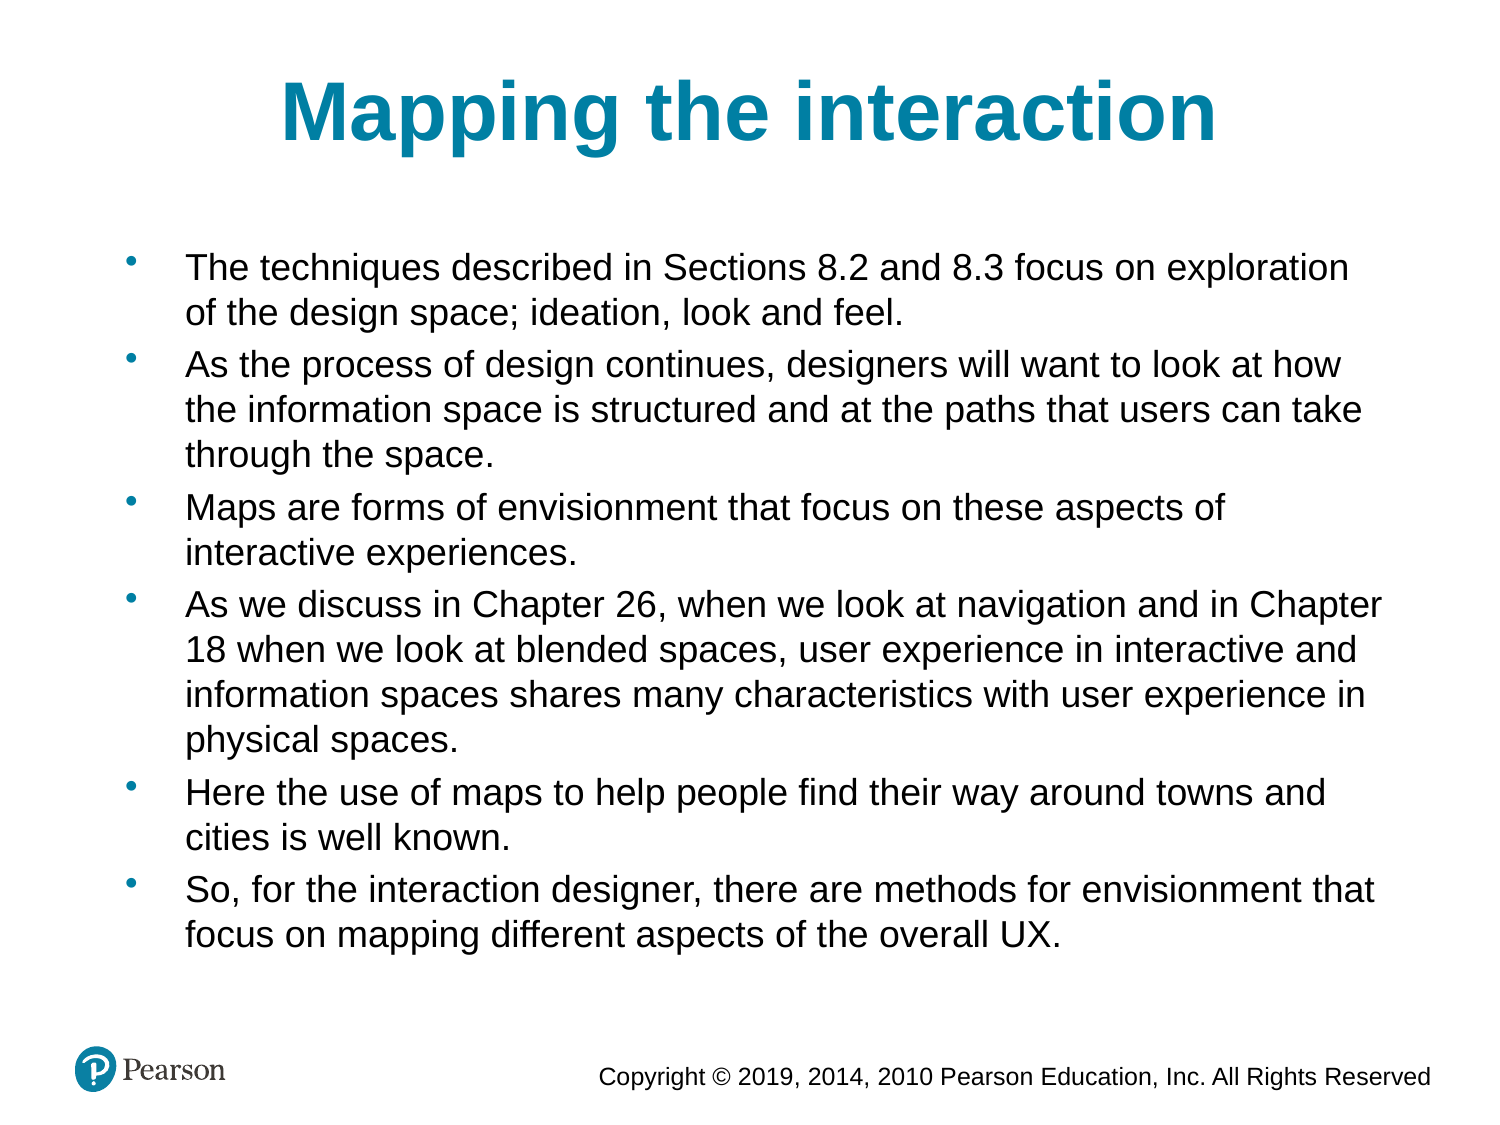

Mapping the interaction
The techniques described in Sections 8.2 and 8.3 focus on exploration of the design space; ideation, look and feel.
As the process of design continues, designers will want to look at how the information space is structured and at the paths that users can take through the space.
Maps are forms of envisionment that focus on these aspects of interactive experiences.
As we discuss in Chapter 26, when we look at navigation and in Chapter 18 when we look at blended spaces, user experience in interactive and information spaces shares many characteristics with user experience in physical spaces.
Here the use of maps to help people find their way around towns and cities is well known.
So, for the interaction designer, there are methods for envisionment that focus on mapping different aspects of the overall UX.